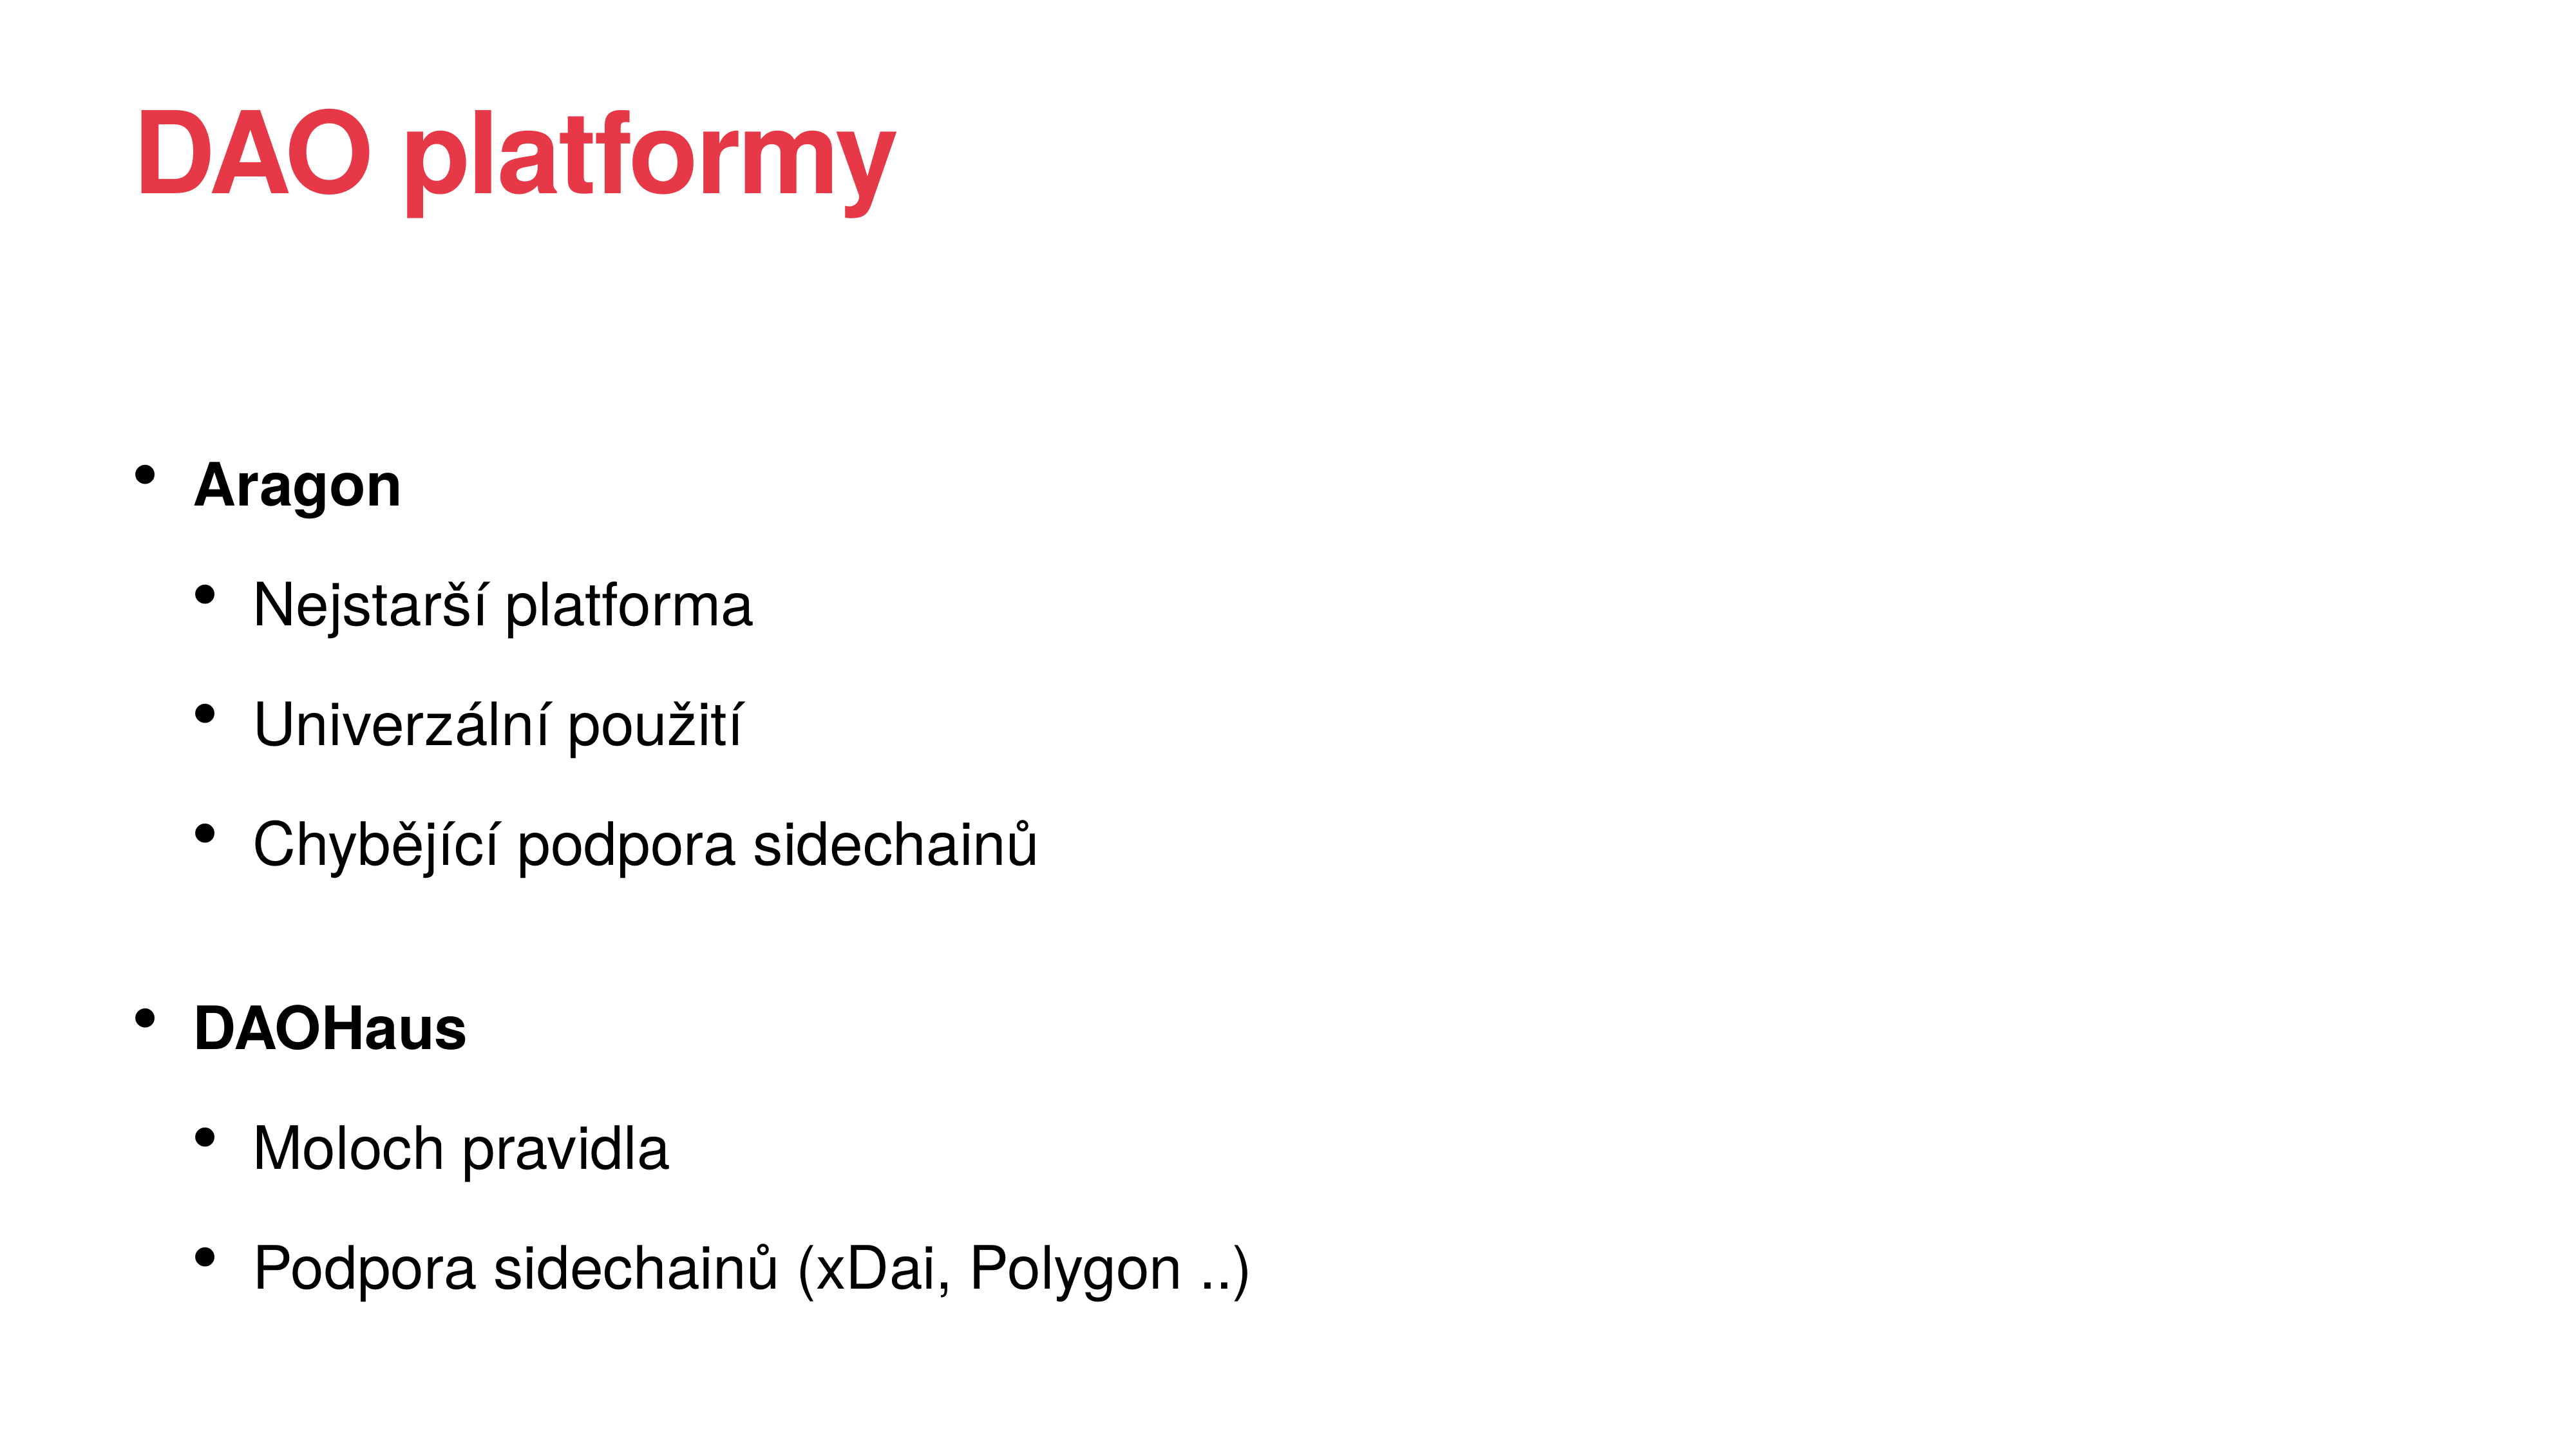

# DAO platformy
Aragon
Nejstarší platforma
Univerzální použití
Chybějící podpora sidechainů
DAOHaus
Moloch pravidla
Podpora sidechainů (xDai, Polygon ..)